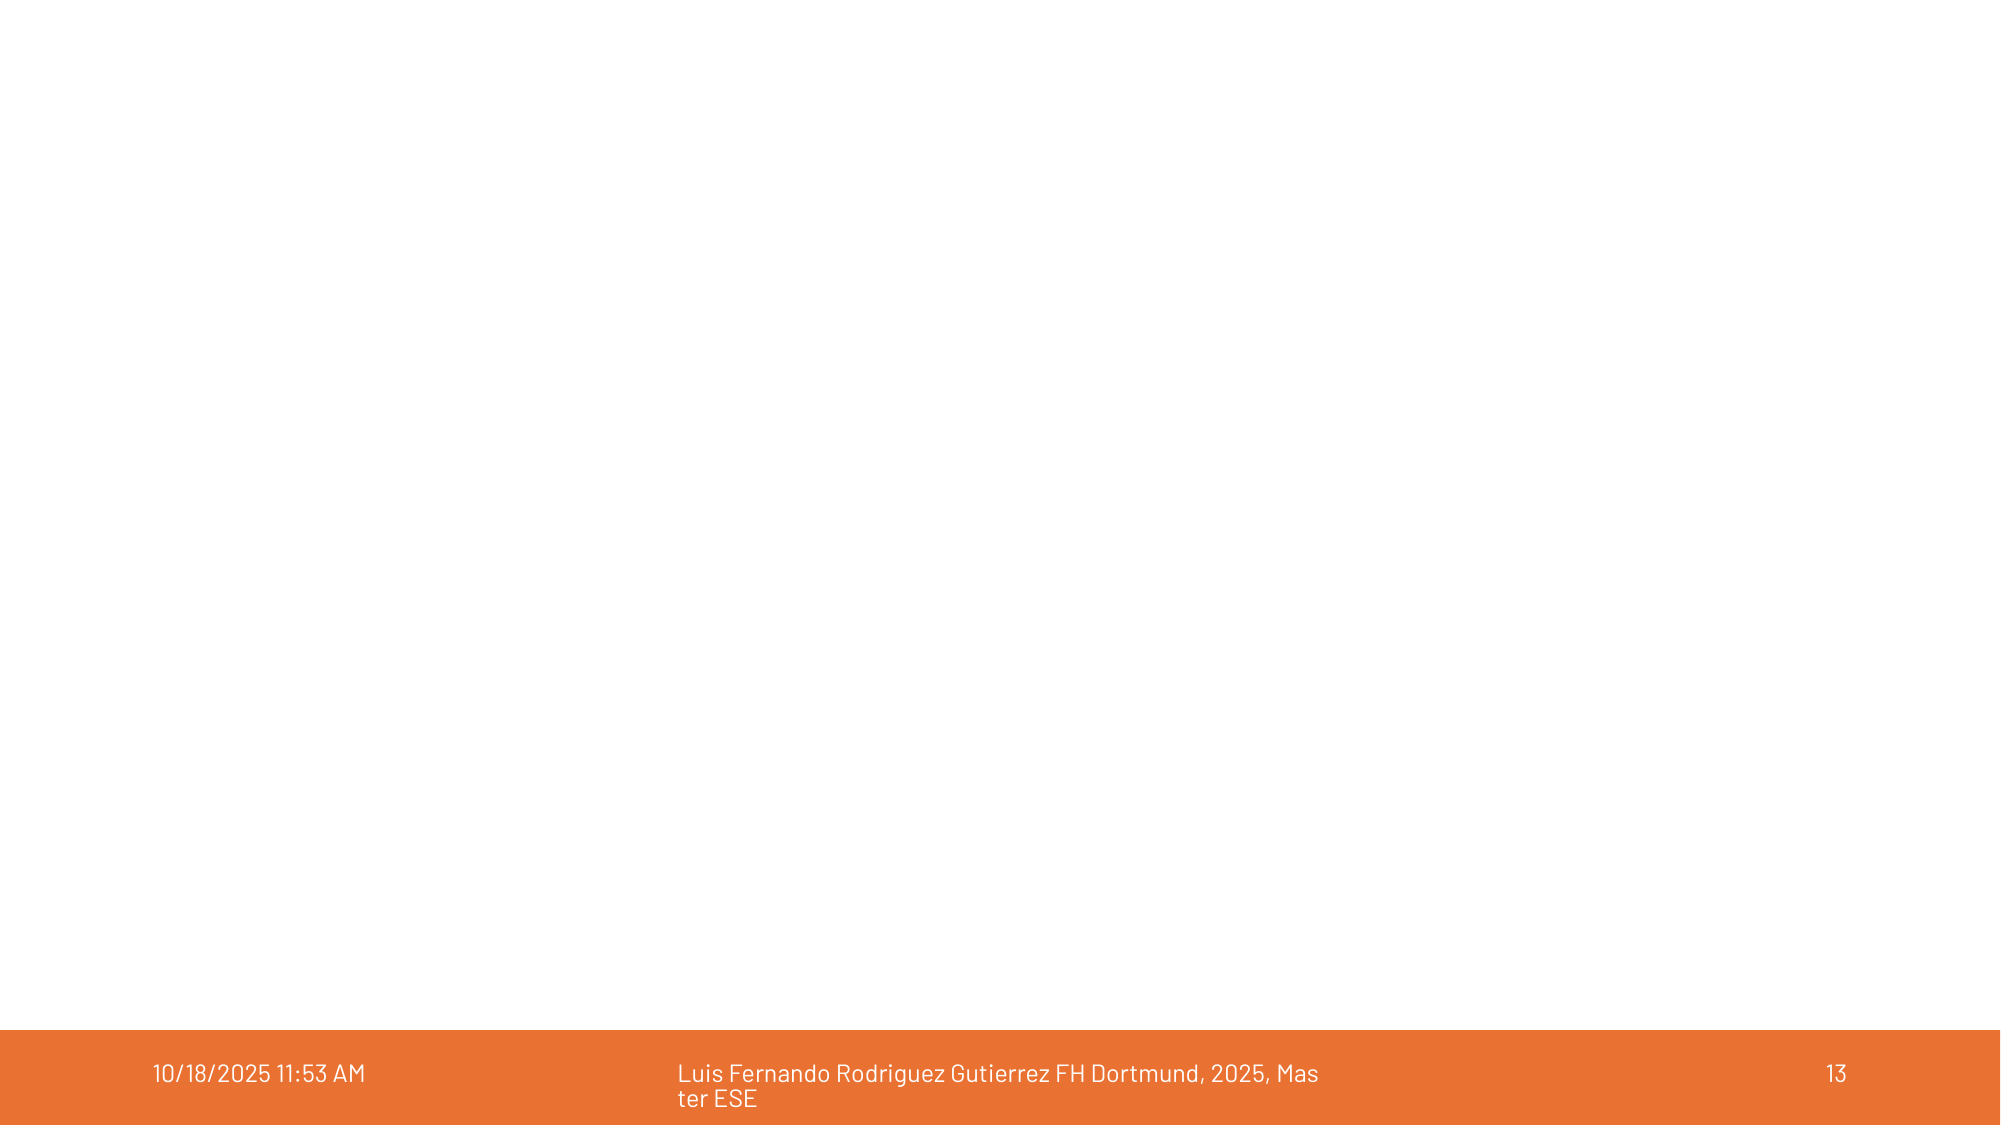

#

10/18/2025 11:53 AM
Luis Fernando Rodriguez Gutierrez FH Dortmund, 2025, Master ESE
13